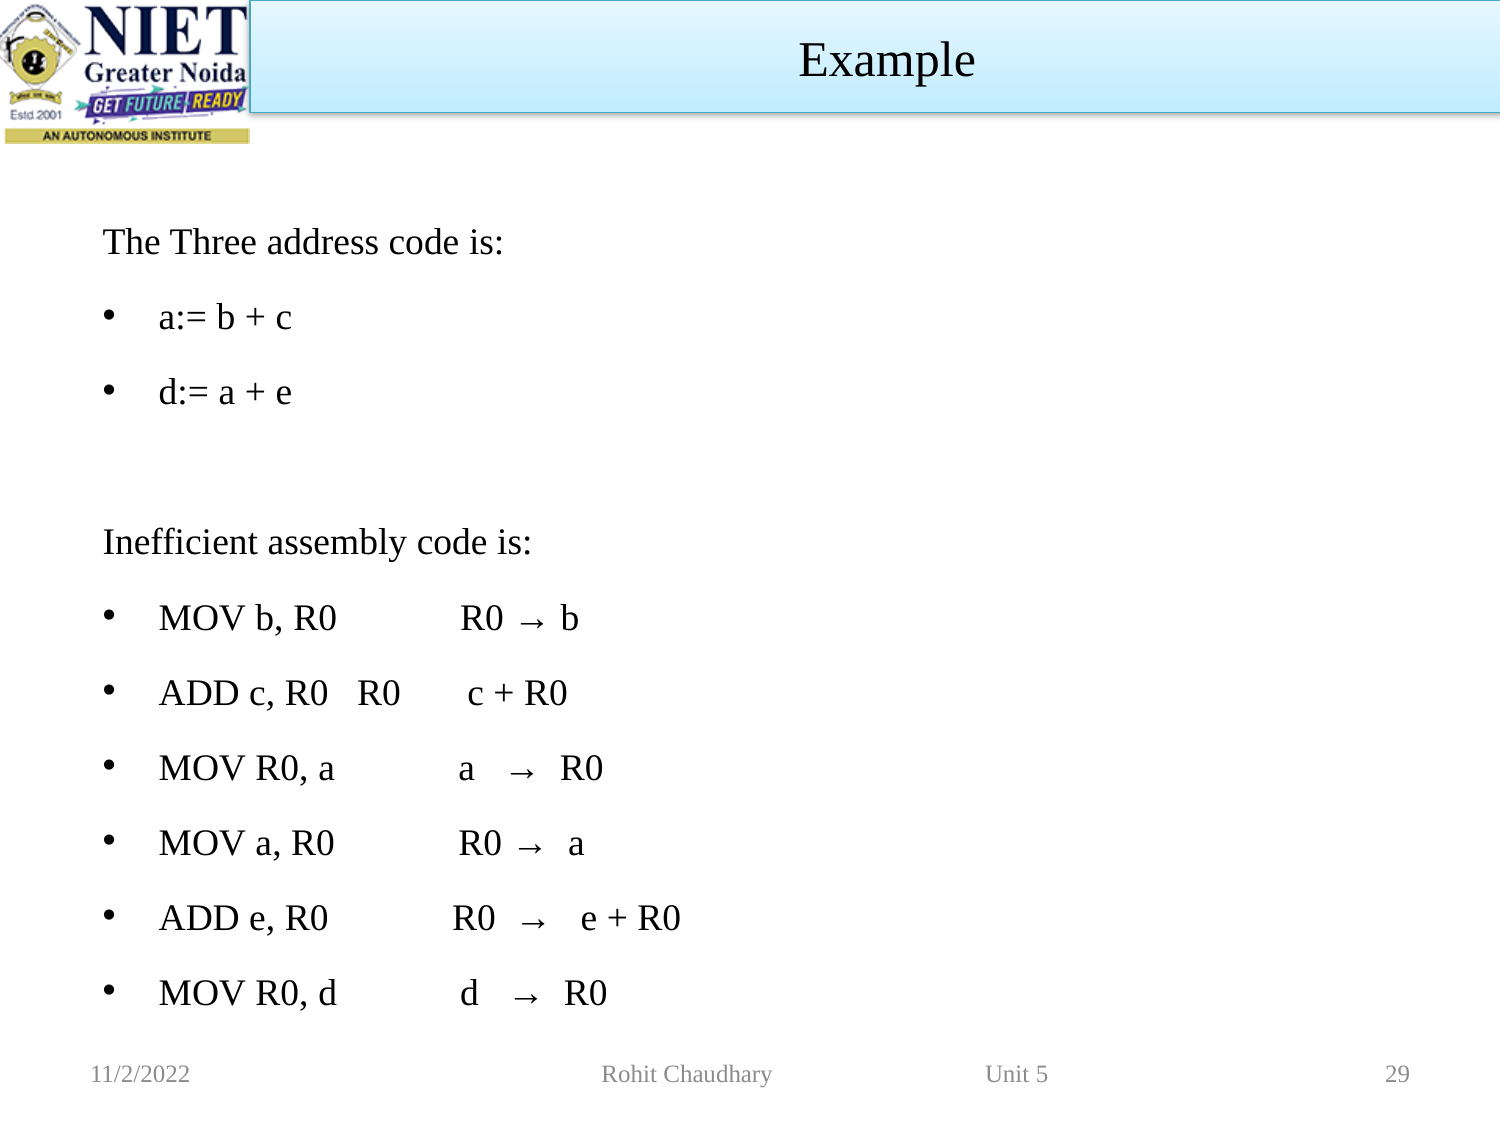

Example
The Three address code is:
a:= b + c
d:= a + e

Inefficient assembly code is:
MOV b, R0             R0 → b
ADD c, R0   R0       c + R0
MOV R0, a             a   →  R0
MOV a, R0             R0 →  a
ADD e, R0             R0  →   e + R0
MOV R0, d             d   →  R0

11/2/2022
Rohit Chaudhary                                  Unit 5
29